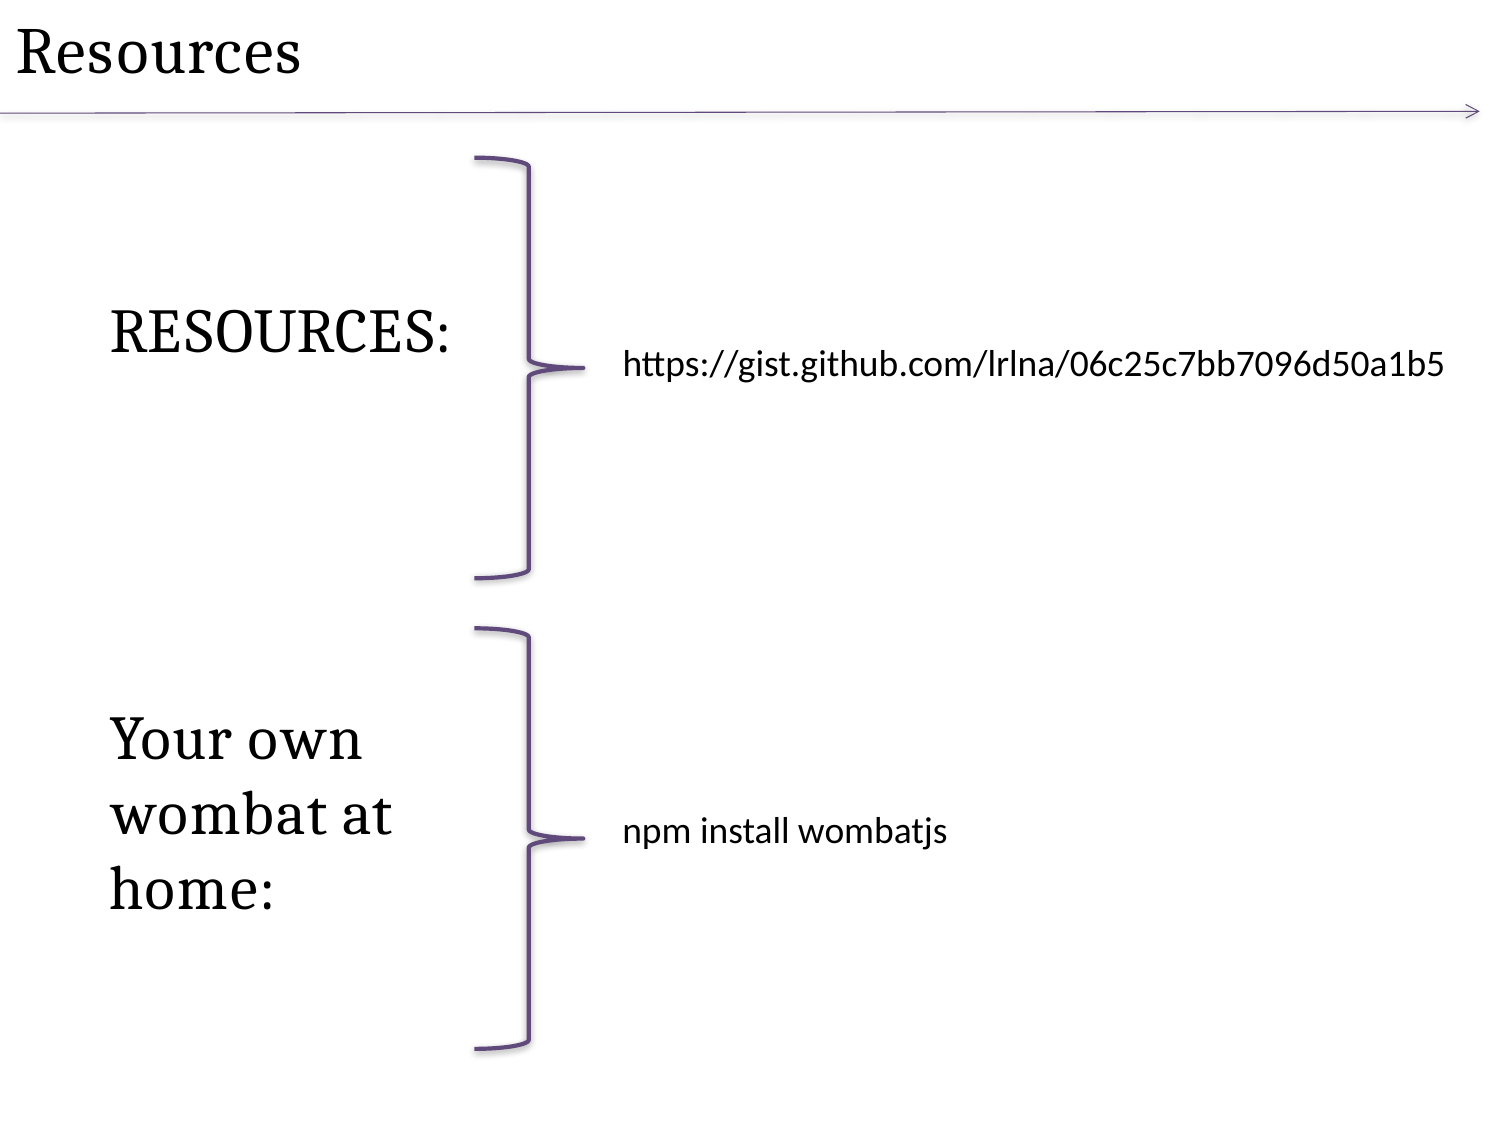

# Resources

RESOURCES:
https://gist.github.com/lrlna/06c25c7bb7096d50a1b5

Your own wombat at home:
npm install wombatjs